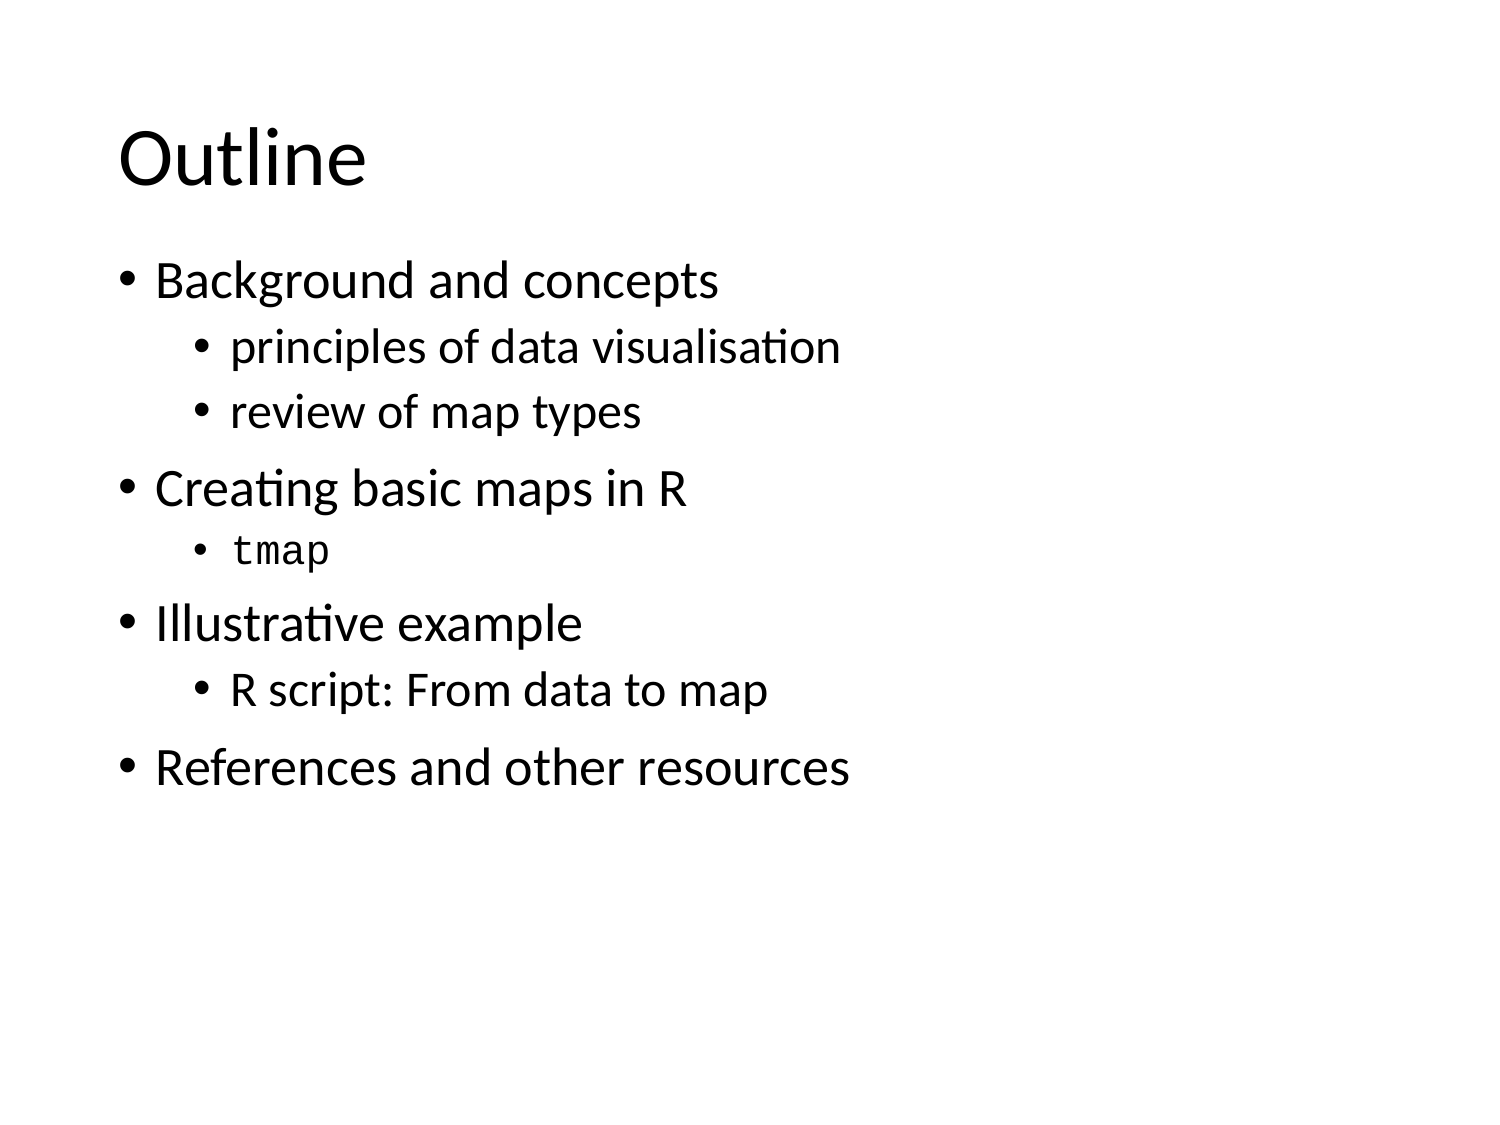

# Outline
Background and concepts
principles of data visualisation
review of map types
Creating basic maps in R
tmap
Illustrative example
R script: From data to map
References and other resources